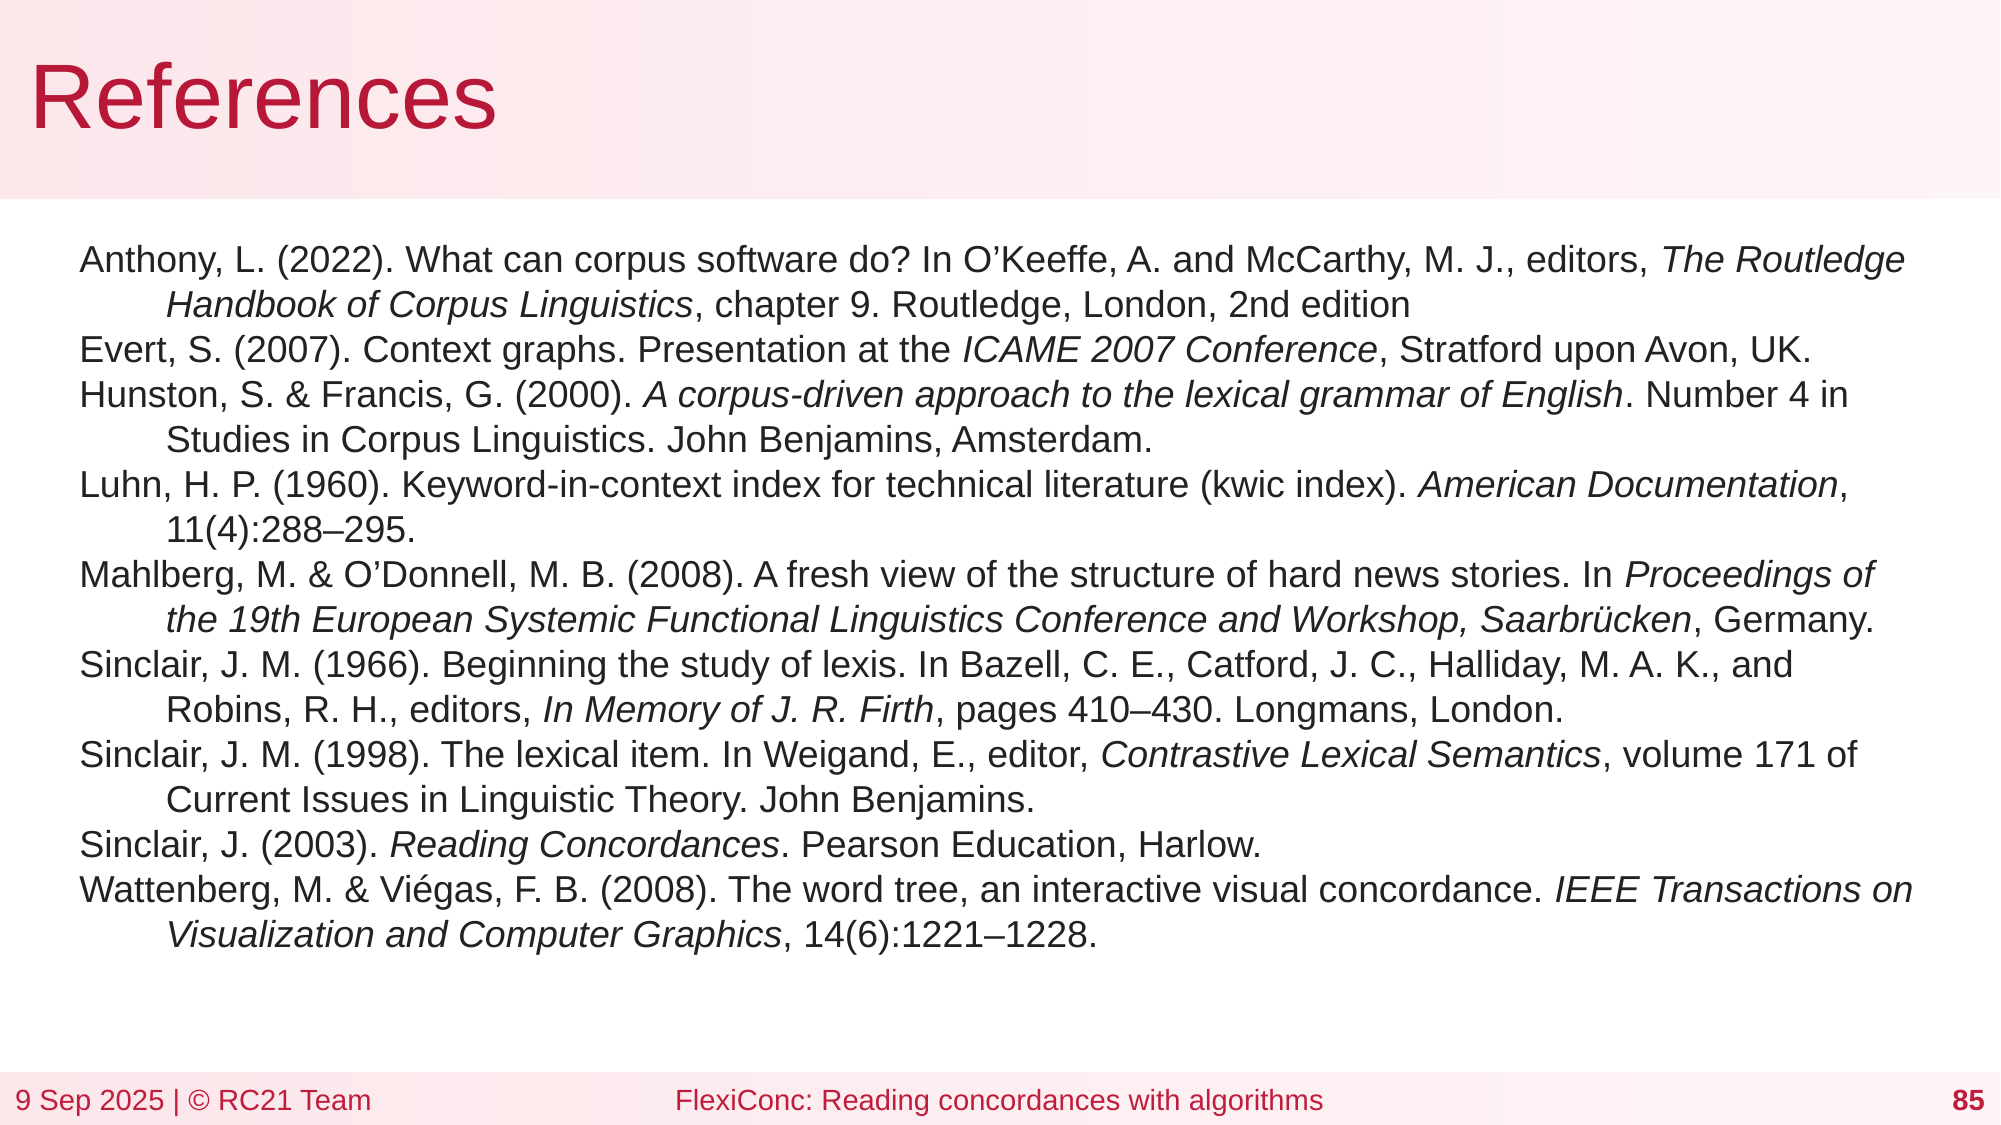

# References
Anthony, L. (2022). What can corpus software do? In O’Keeffe, A. and McCarthy, M. J., editors, The Routledge Handbook of Corpus Linguistics, chapter 9. Routledge, London, 2nd edition
Evert, S. (2007). Context graphs. Presentation at the ICAME 2007 Conference, Stratford upon Avon, UK.
Hunston, S. & Francis, G. (2000). A corpus-driven approach to the lexical grammar of English. Number 4 in Studies in Corpus Linguistics. John Benjamins, Amsterdam.
Luhn, H. P. (1960). Keyword-in-context index for technical literature (kwic index). American Documentation, 11(4):288–295.
Mahlberg, M. & O’Donnell, M. B. (2008). A fresh view of the structure of hard news stories. In Proceedings of the 19th European Systemic Functional Linguistics Conference and Workshop, Saarbrücken, Germany.
Sinclair, J. M. (1966). Beginning the study of lexis. In Bazell, C. E., Catford, J. C., Halliday, M. A. K., and Robins, R. H., editors, In Memory of J. R. Firth, pages 410–430. Longmans, London.
Sinclair, J. M. (1998). The lexical item. In Weigand, E., editor, Contrastive Lexical Semantics, volume 171 of Current Issues in Linguistic Theory. John Benjamins.
Sinclair, J. (2003). Reading Concordances. Pearson Education, Harlow.
Wattenberg, M. & Viégas, F. B. (2008). The word tree, an interactive visual concordance. IEEE Transactions on Visualization and Computer Graphics, 14(6):1221–1228.
FlexiConc: Reading concordances with algorithms
9 Sep 2025 | © RC21 Team
85